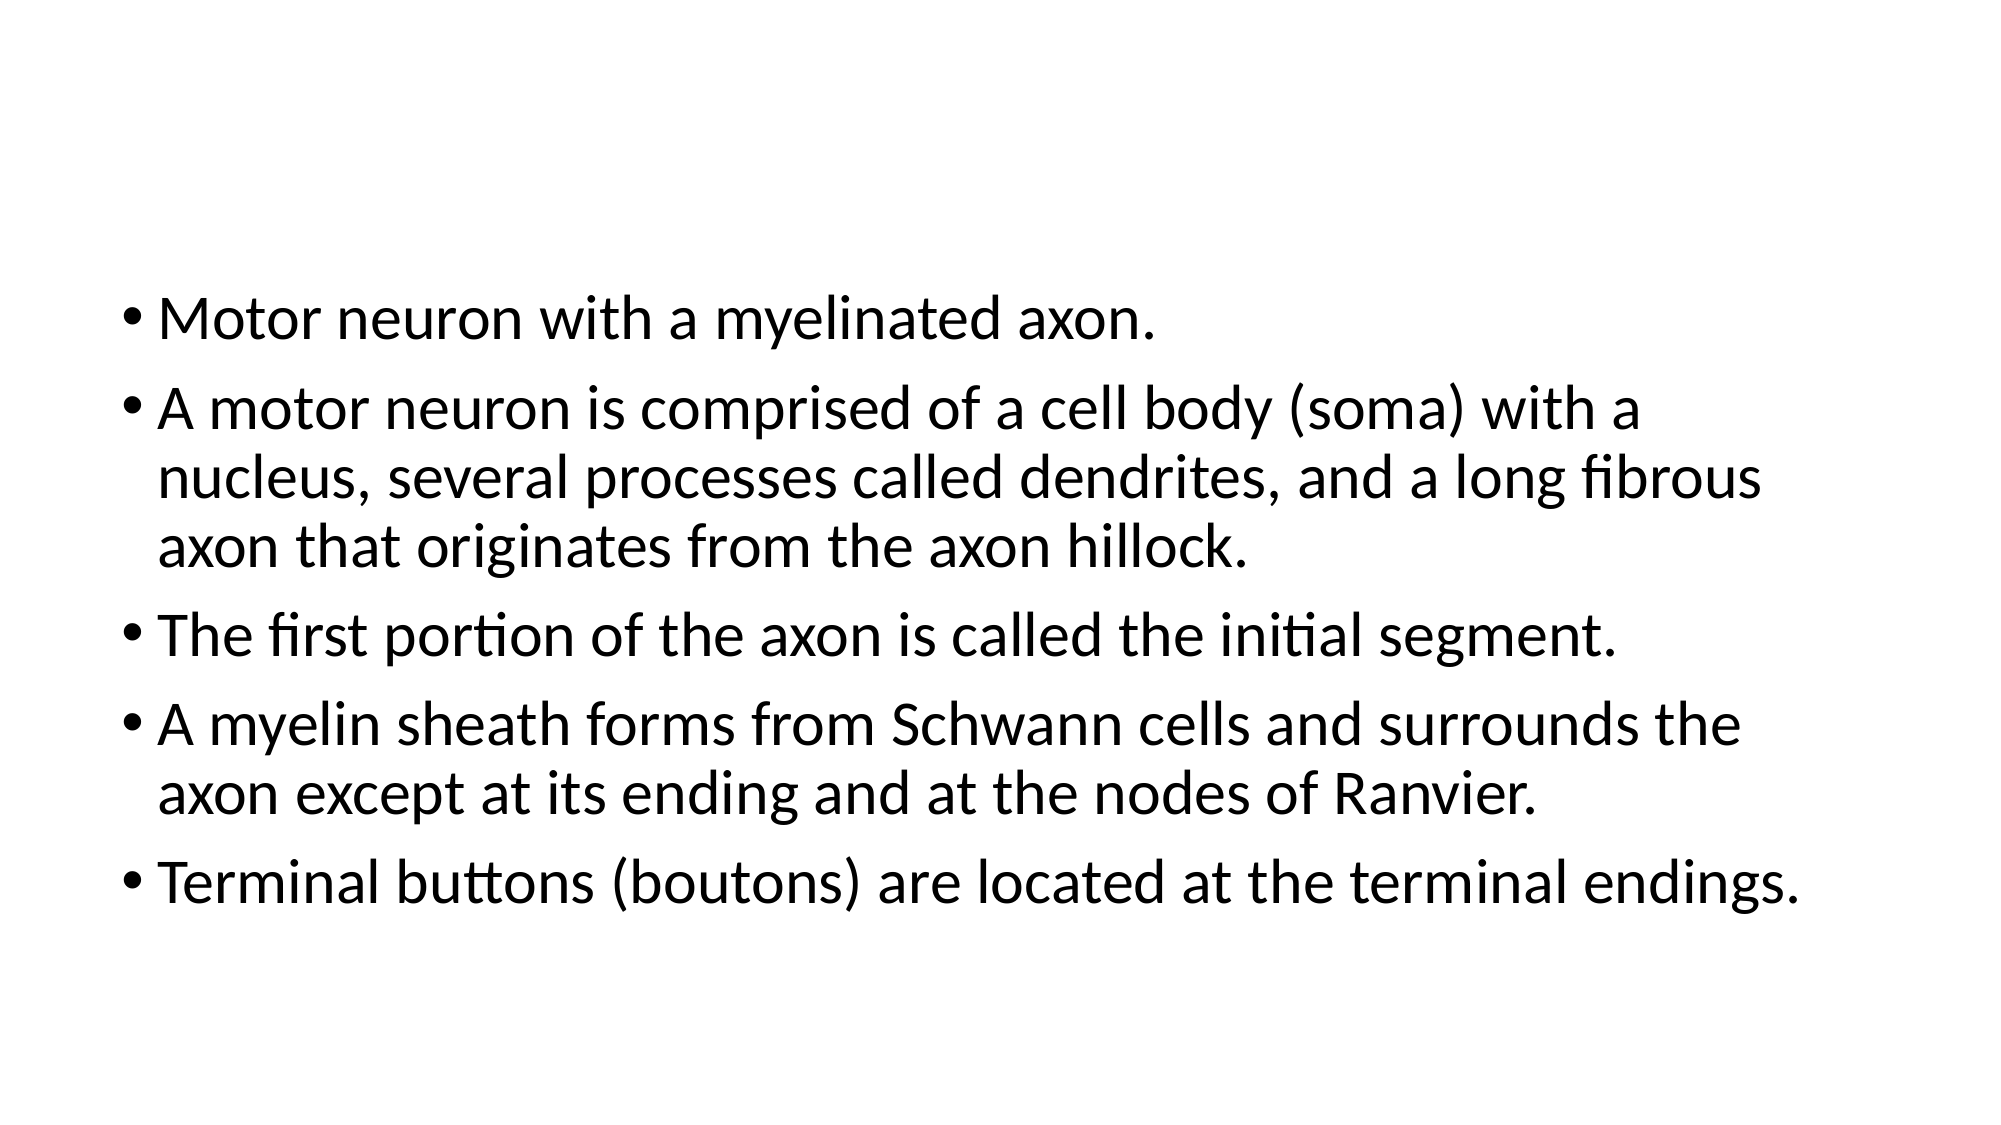

#
Motor neuron with a myelinated axon.
A motor neuron is comprised of a cell body (soma) with a nucleus, several processes called dendrites, and a long fibrous axon that originates from the axon hillock.
The first portion of the axon is called the initial segment.
A myelin sheath forms from Schwann cells and surrounds the axon except at its ending and at the nodes of Ranvier.
Terminal buttons (boutons) are located at the terminal endings.